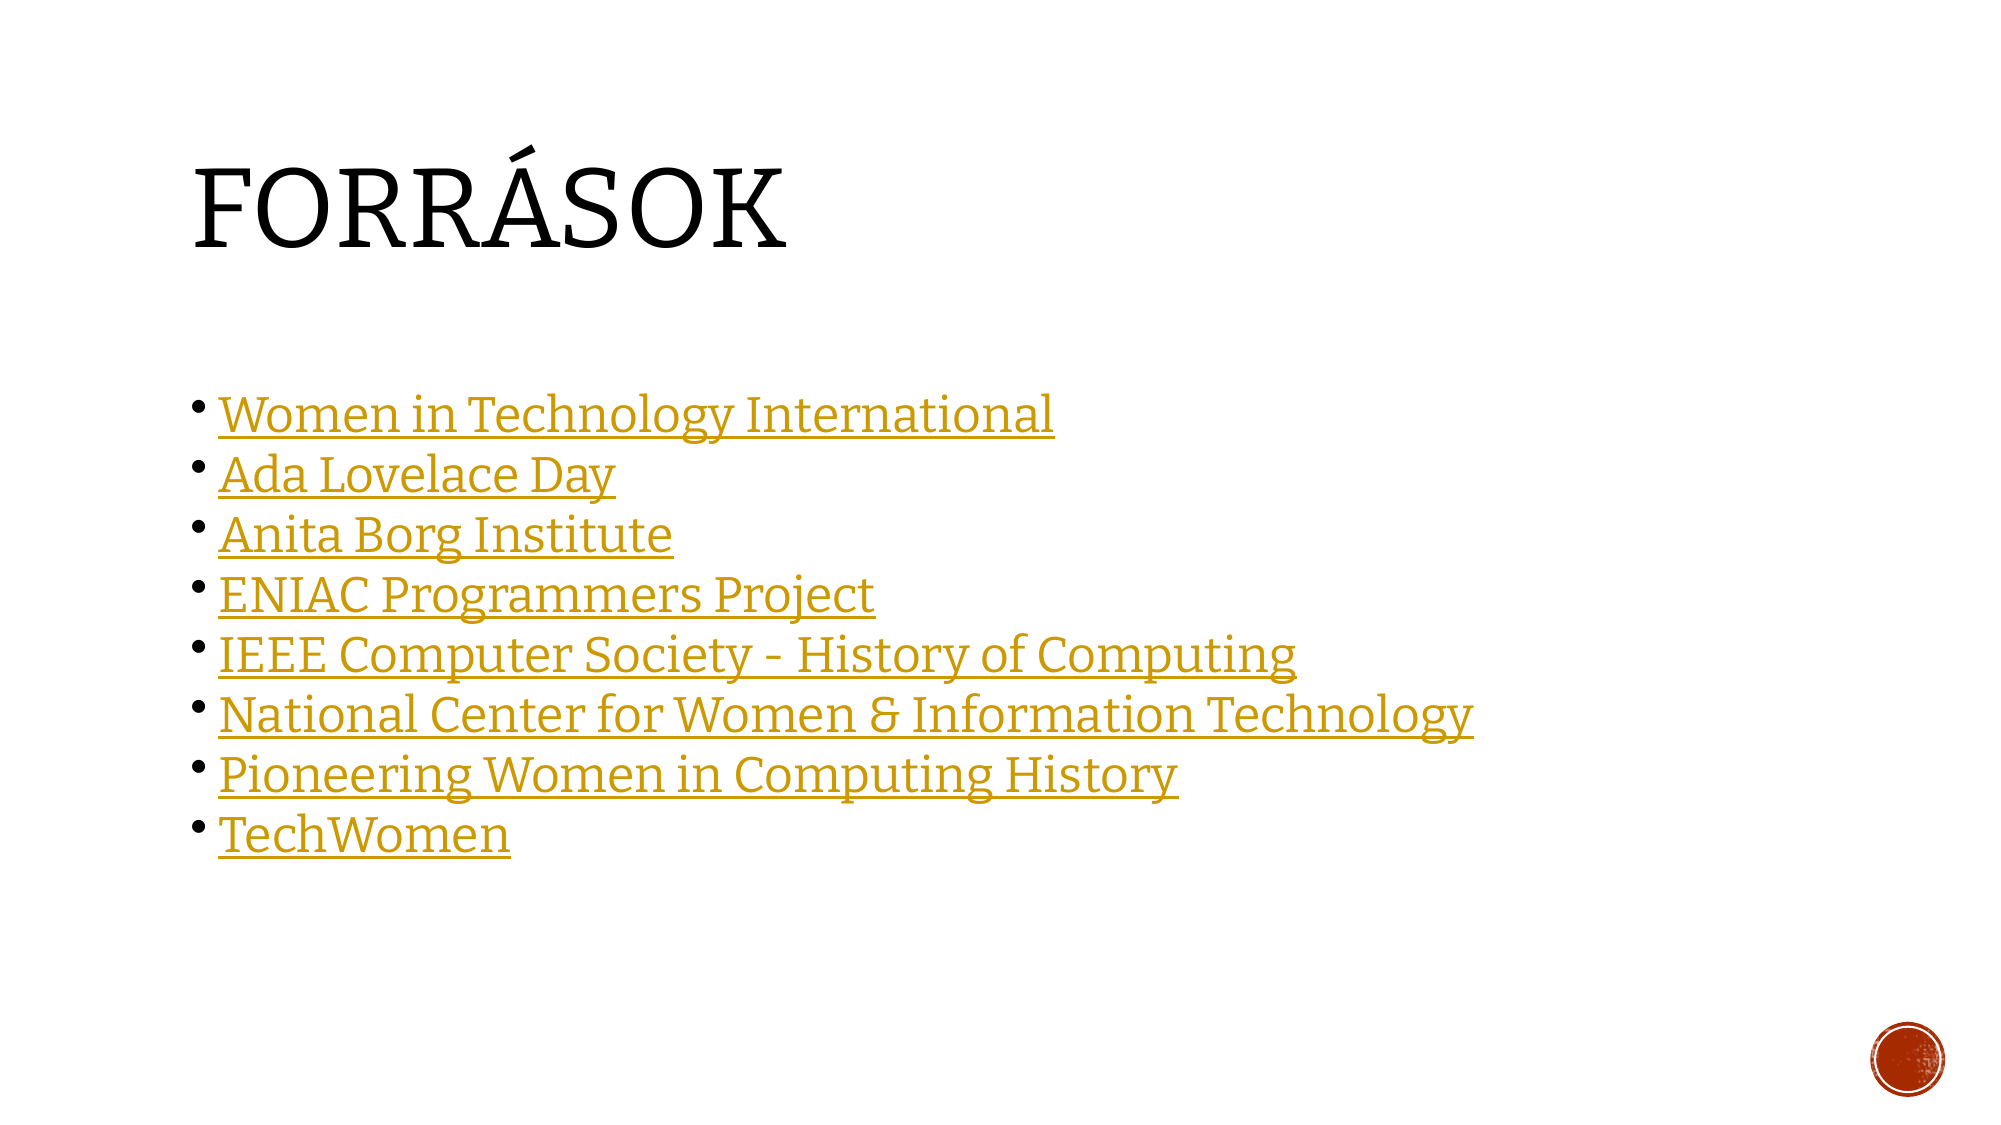

# Források
 Women in Technology International
 Ada Lovelace Day
 Anita Borg Institute
 ENIAC Programmers Project
 IEEE Computer Society - History of Computing
 National Center for Women & Information Technology
 Pioneering Women in Computing History
 TechWomen